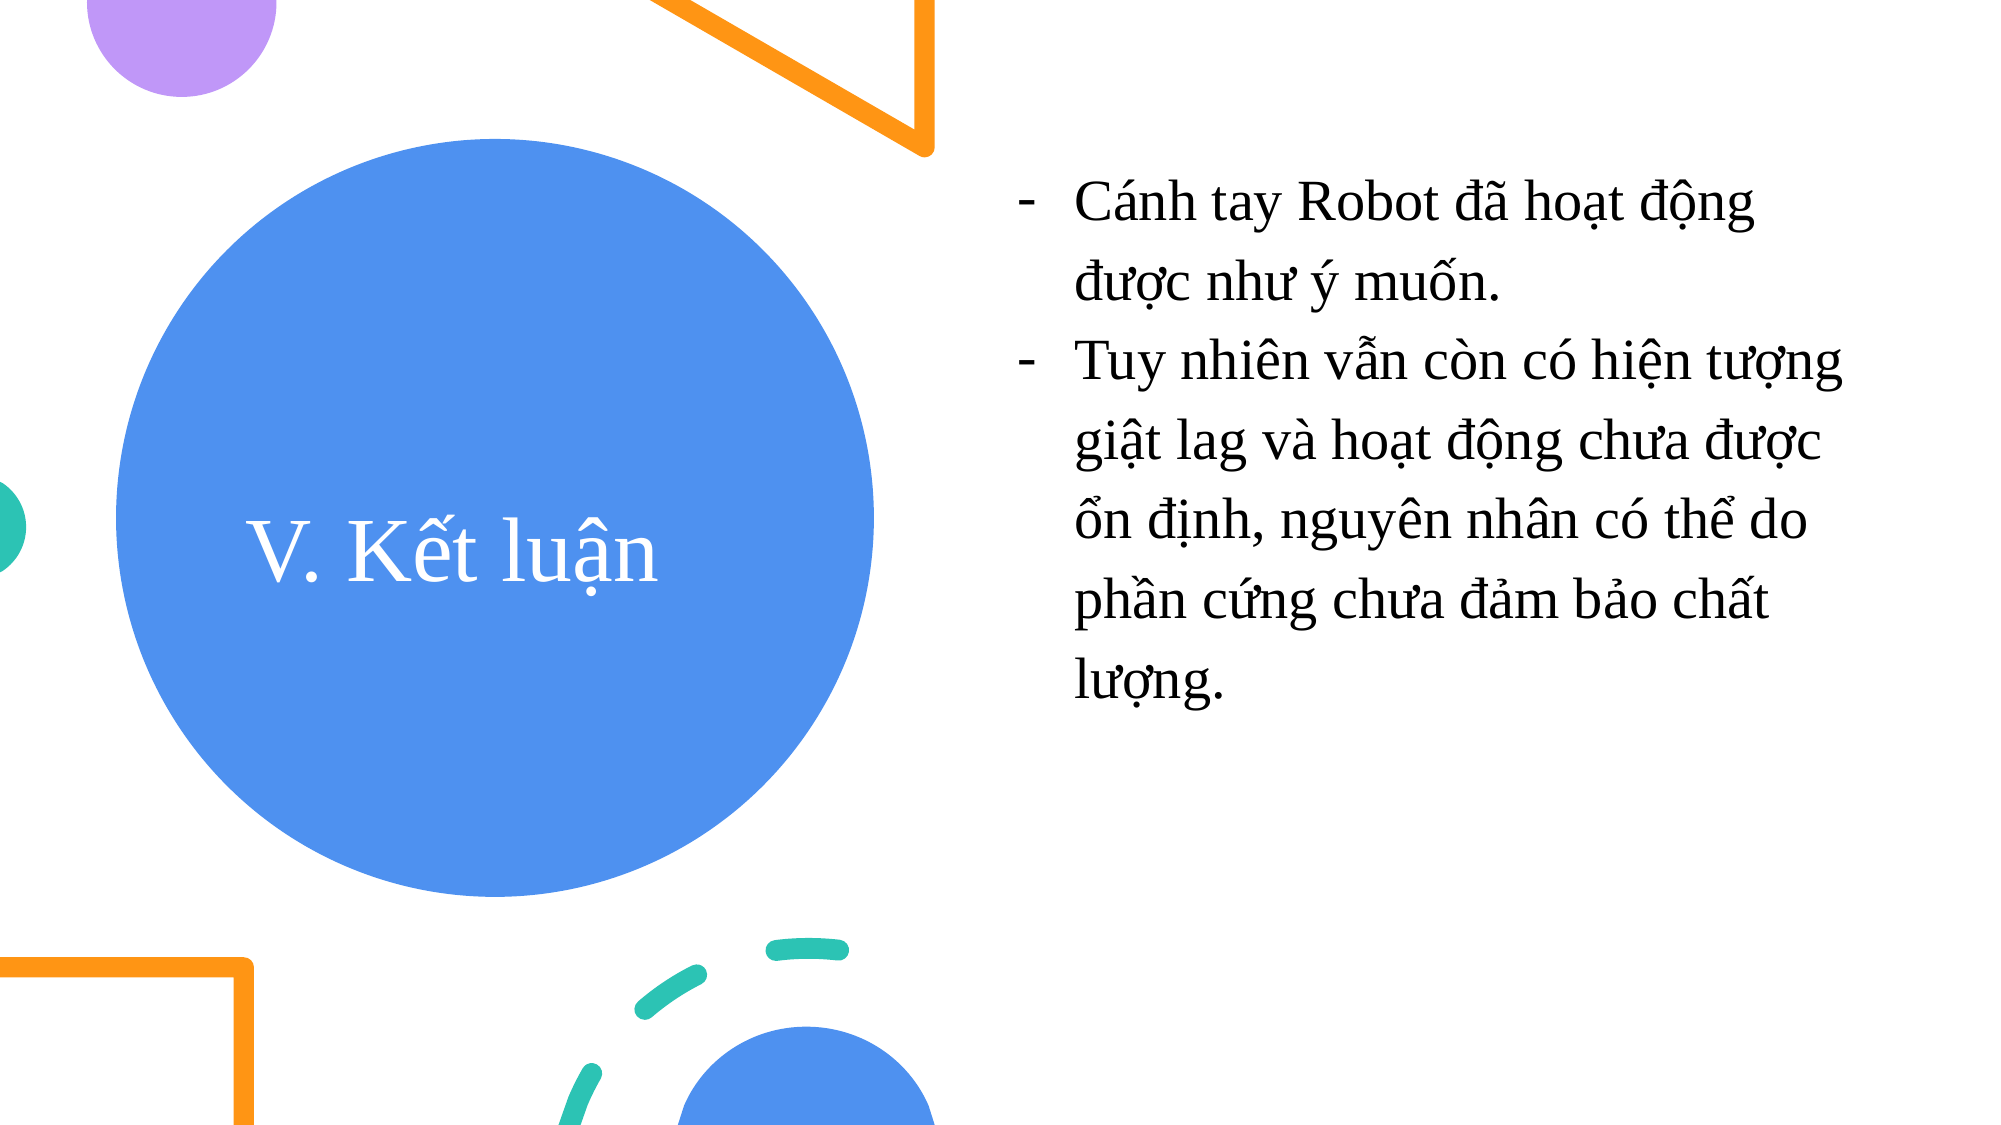

Cánh tay Robot đã hoạt động được như ý muốn.
Tuy nhiên vẫn còn có hiện tượng giật lag và hoạt động chưa được ổn định, nguyên nhân có thể do phần cứng chưa đảm bảo chất lượng.

# V. Kết luận